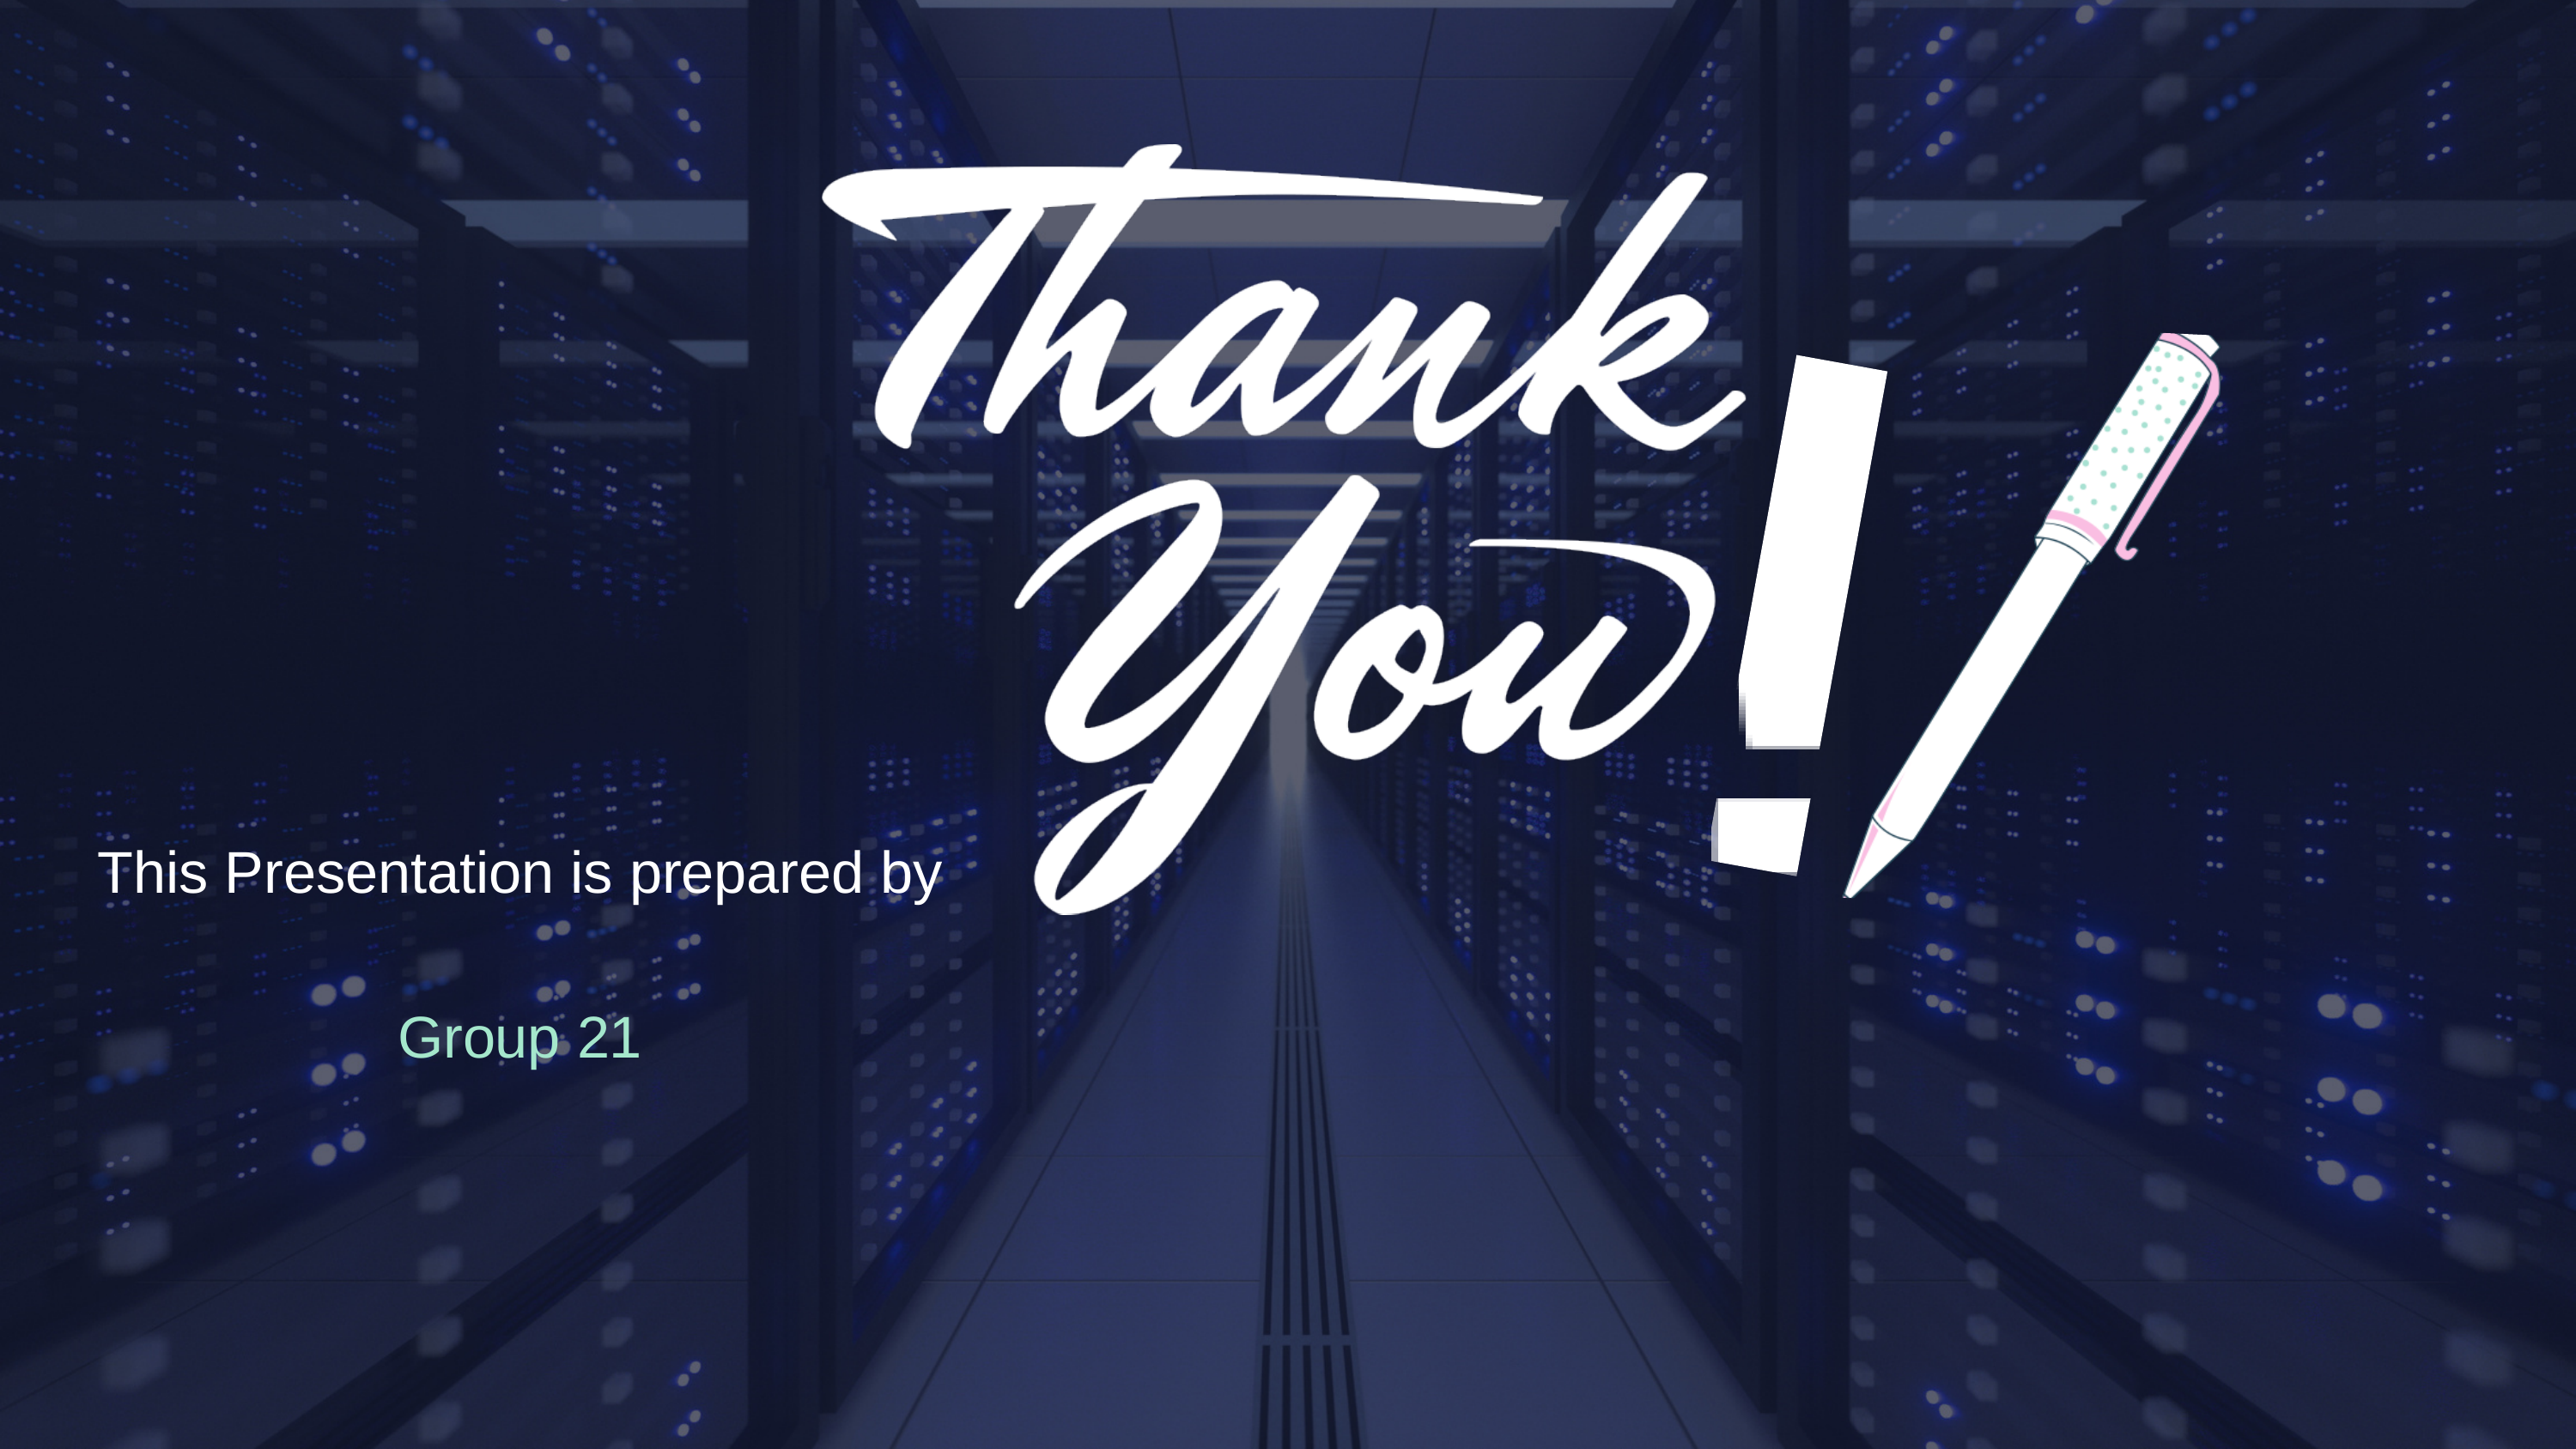

This Presentation is prepared by

Group 21